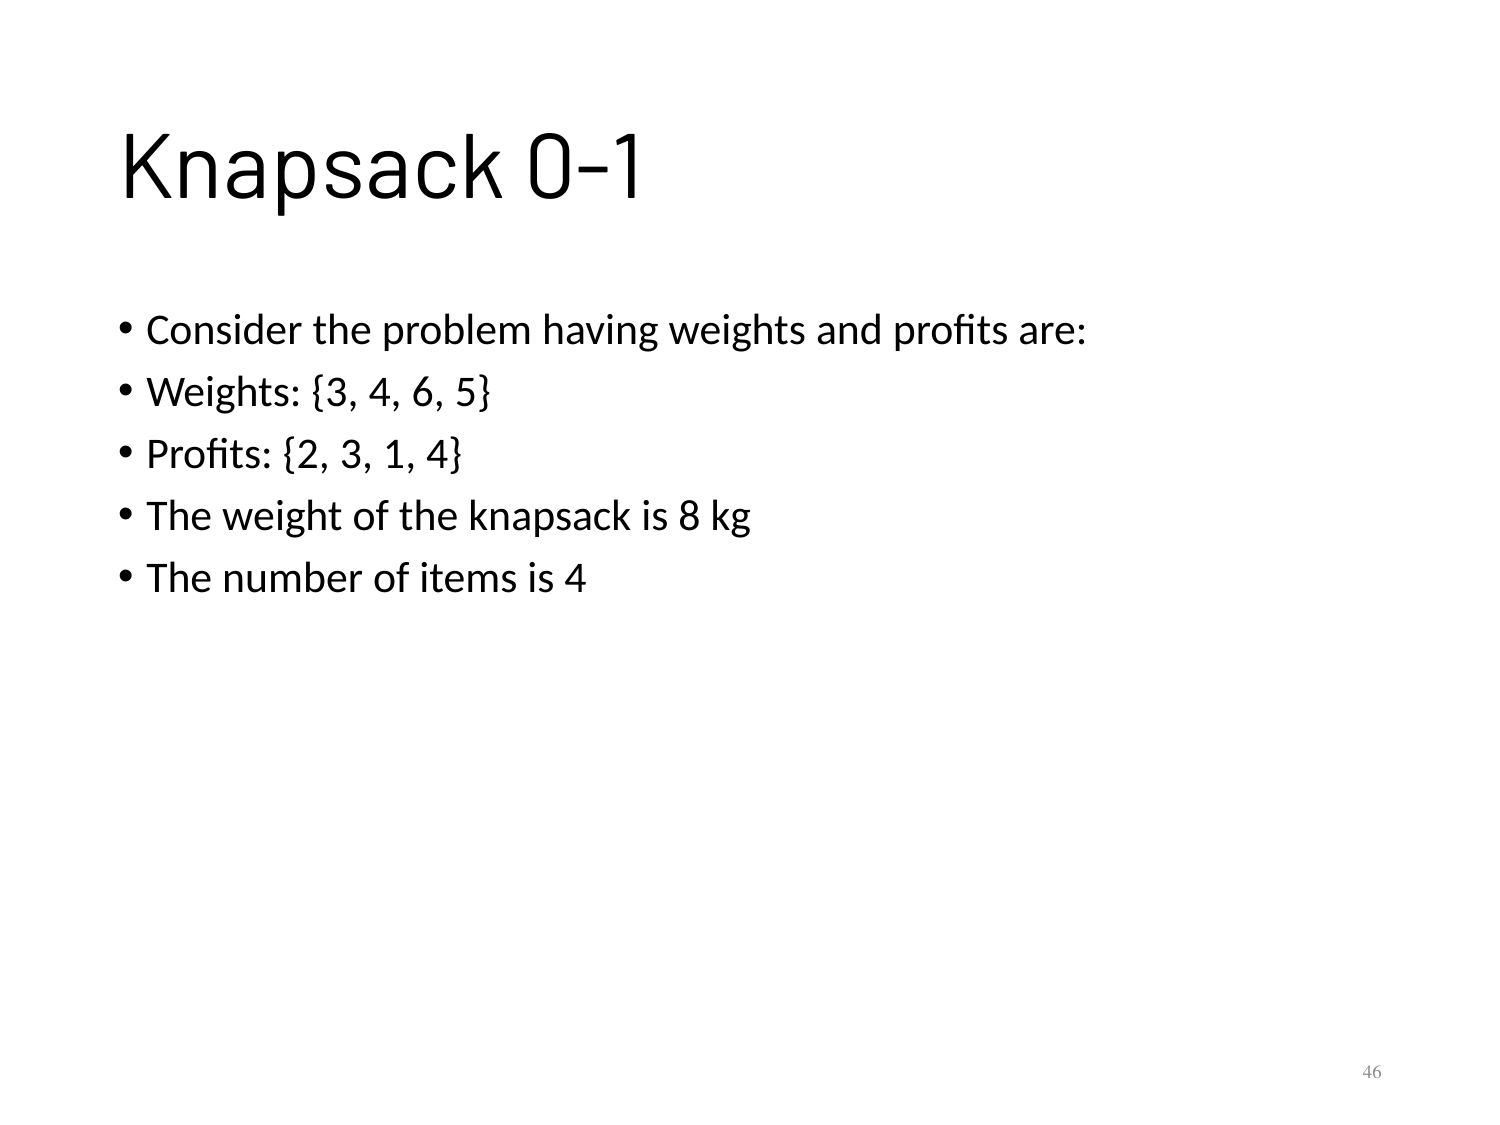

# Knapsack 0-1
Consider the problem having weights and profits are:
Weights: {3, 4, 6, 5}
Profits: {2, 3, 1, 4}
The weight of the knapsack is 8 kg
The number of items is 4

46